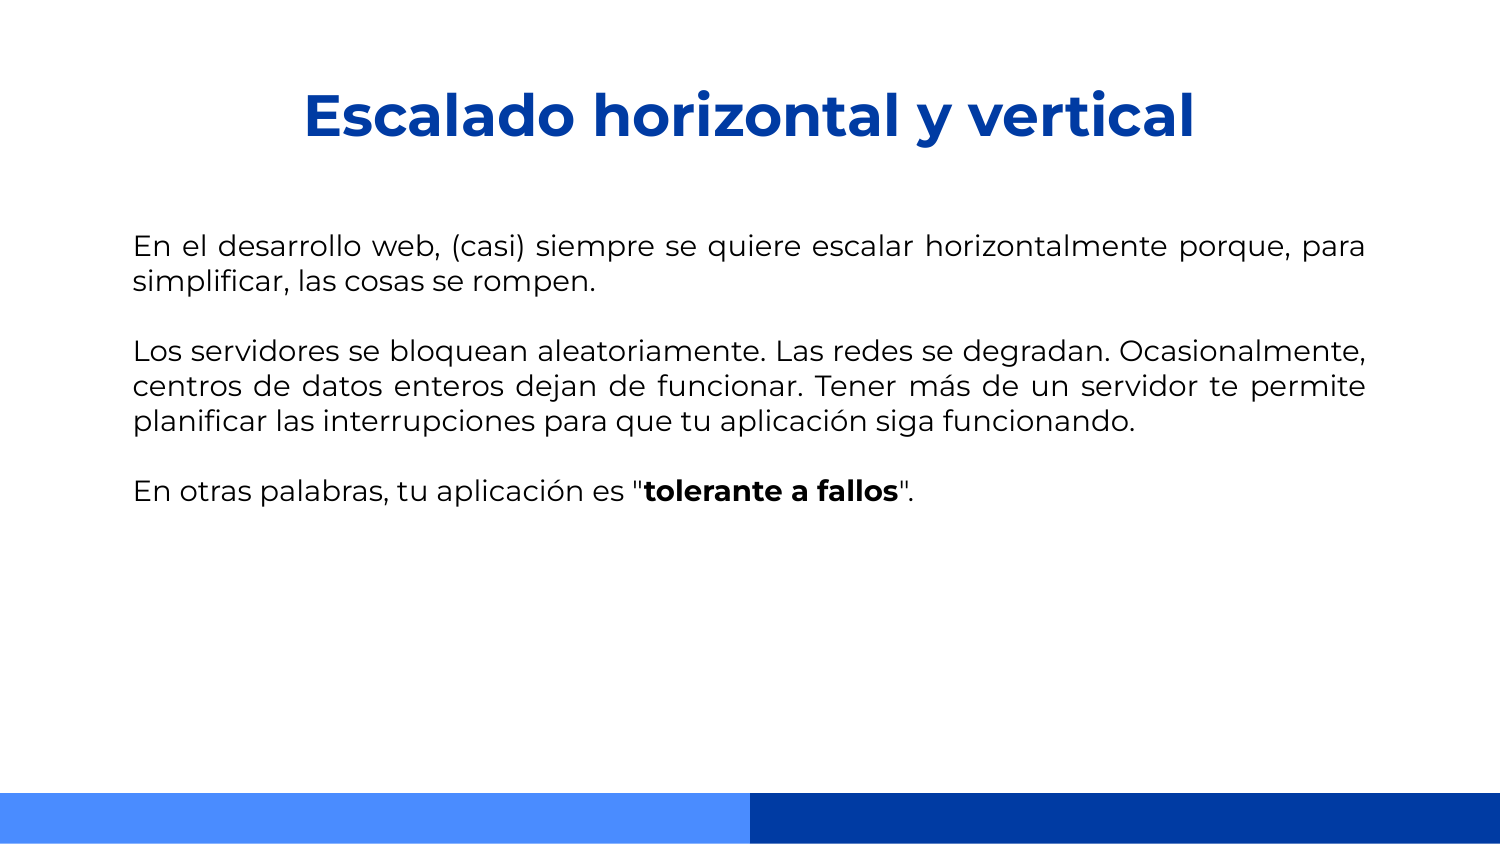

# Escalado horizontal y vertical
En el desarrollo web, (casi) siempre se quiere escalar horizontalmente porque, para simplificar, las cosas se rompen.

Los servidores se bloquean aleatoriamente. Las redes se degradan. Ocasionalmente, centros de datos enteros dejan de funcionar. Tener más de un servidor te permite planificar las interrupciones para que tu aplicación siga funcionando.

En otras palabras, tu aplicación es "tolerante a fallos".